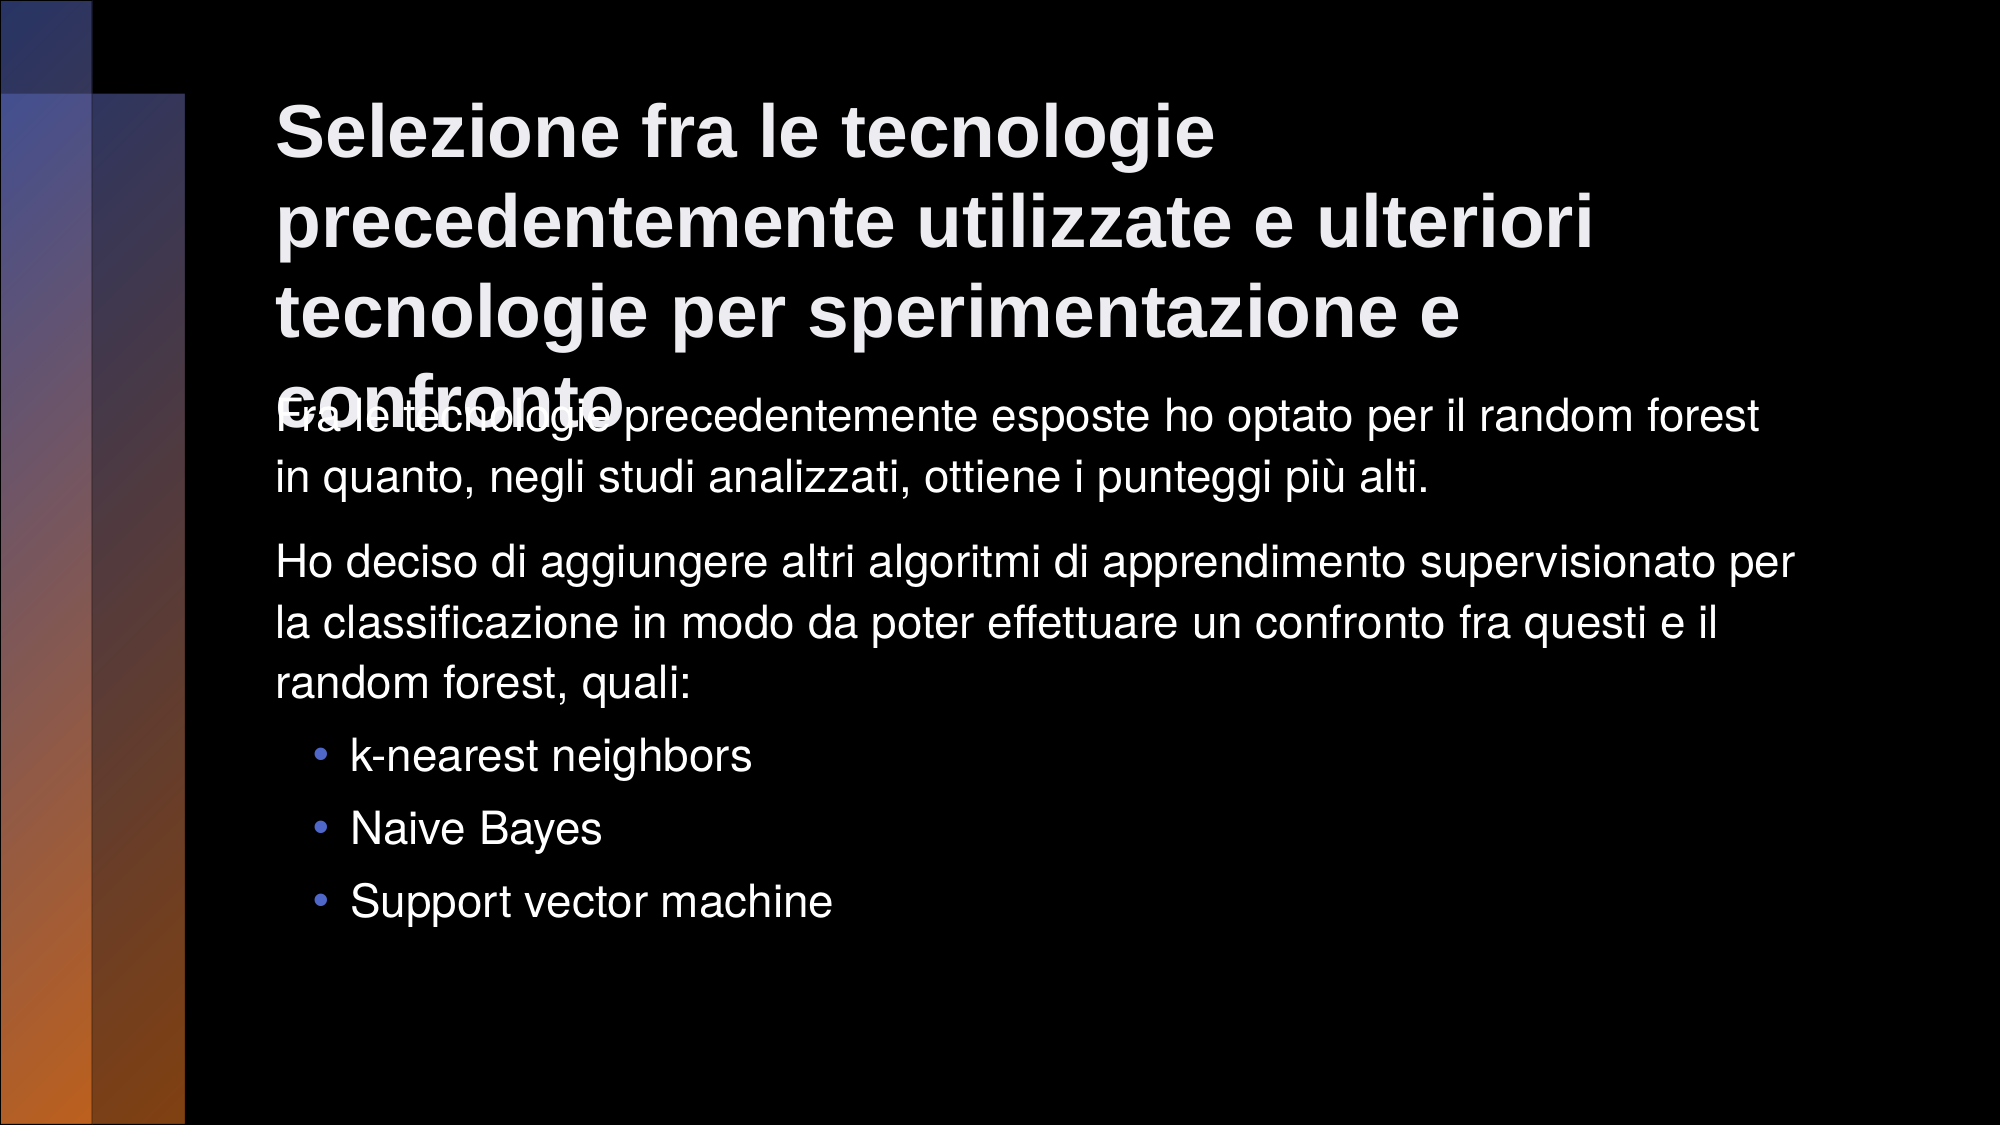

# Selezione fra le tecnologie precedentemente utilizzate e ulteriori tecnologie per sperimentazione e confronto
Fra le tecnologie precedentemente esposte ho optato per il random forest in quanto, negli studi analizzati, ottiene i punteggi più alti.
Ho deciso di aggiungere altri algoritmi di apprendimento supervisionato per la classificazione in modo da poter effettuare un confronto fra questi e il random forest, quali:
k-nearest neighbors
Naive Bayes
Support vector machine